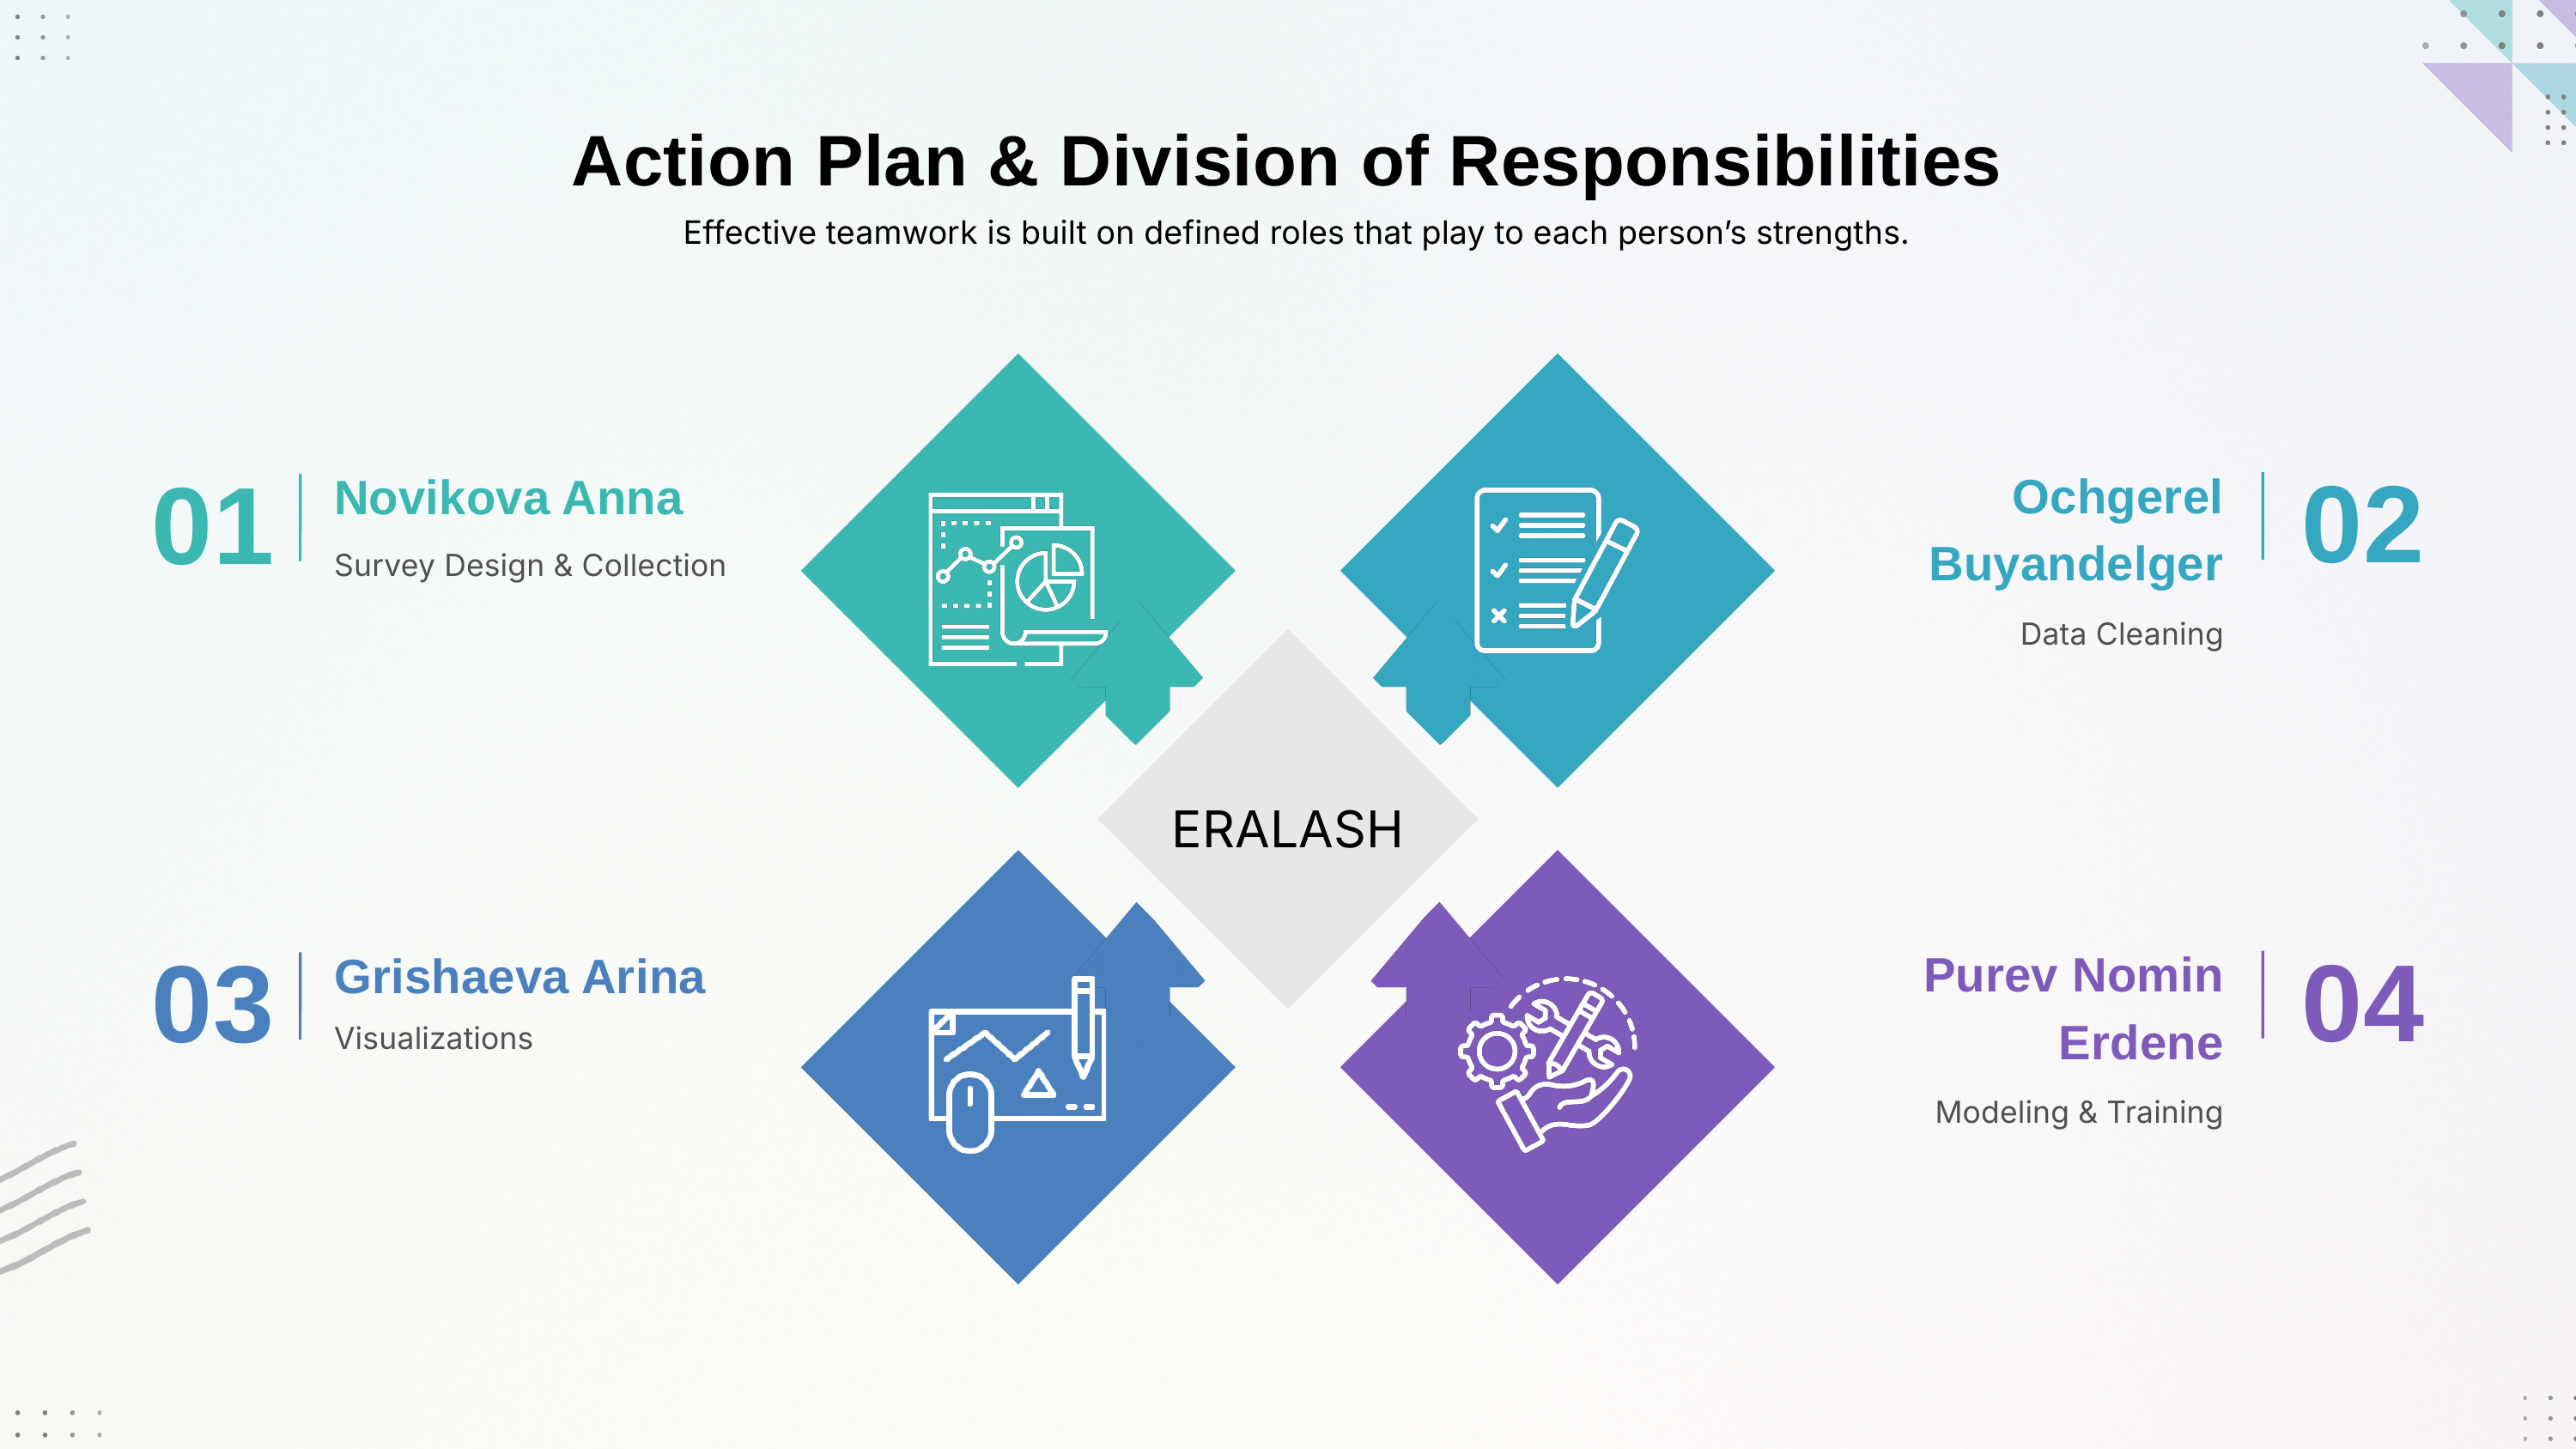

Action Plan & Division of Responsibilities
Effective teamwork is built on defined roles that play to each person’s strengths.

02
01
Ochgerel Buyandelger
Novikova Anna

Survey Design & Collection
Data Cleaning

ERALASH
04
03

Purev Nomin Erdene
Grishaeva Arina

Visualizations
Modeling & Training